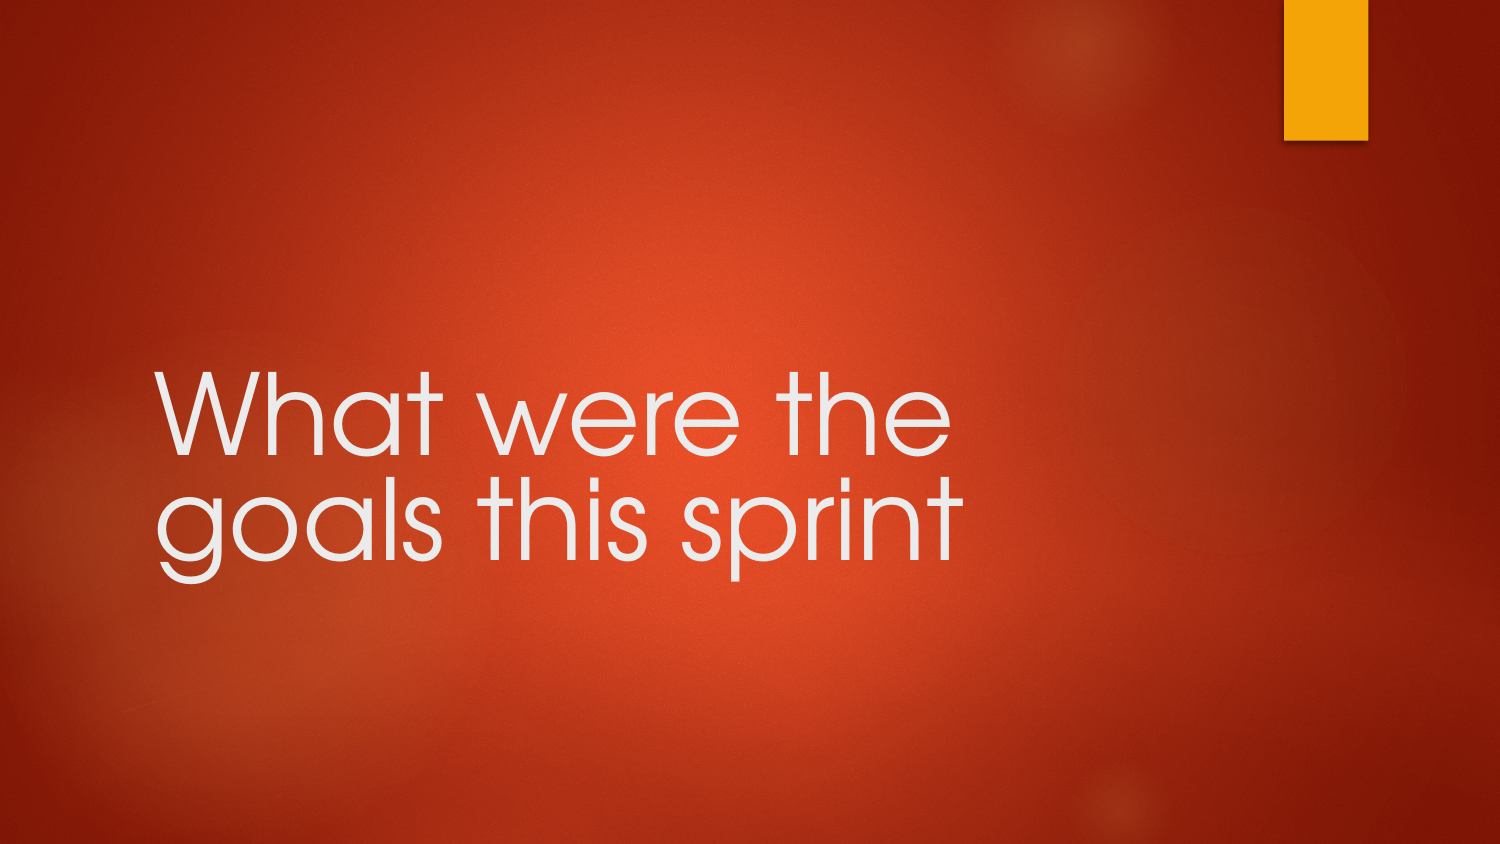

# What were the goals this sprint